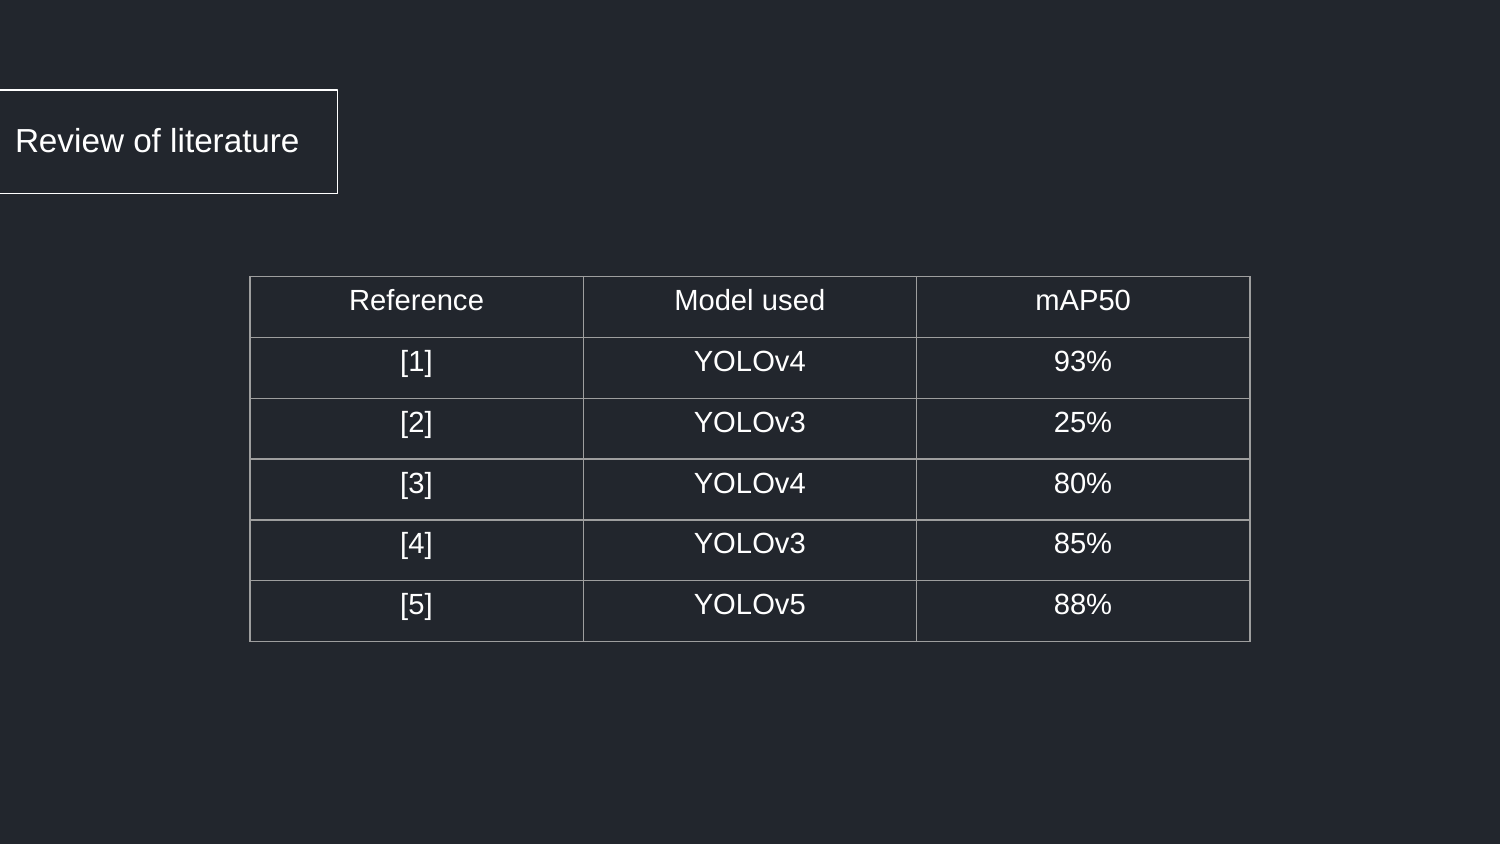

# Review of literature
| Reference | Model used | mAP50 |
| --- | --- | --- |
| [1] | YOLOv4 | 93% |
| [2] | YOLOv3 | 25% |
| [3] | YOLOv4 | 80% |
| [4] | YOLOv3 | 85% |
| [5] | YOLOv5 | 88% |